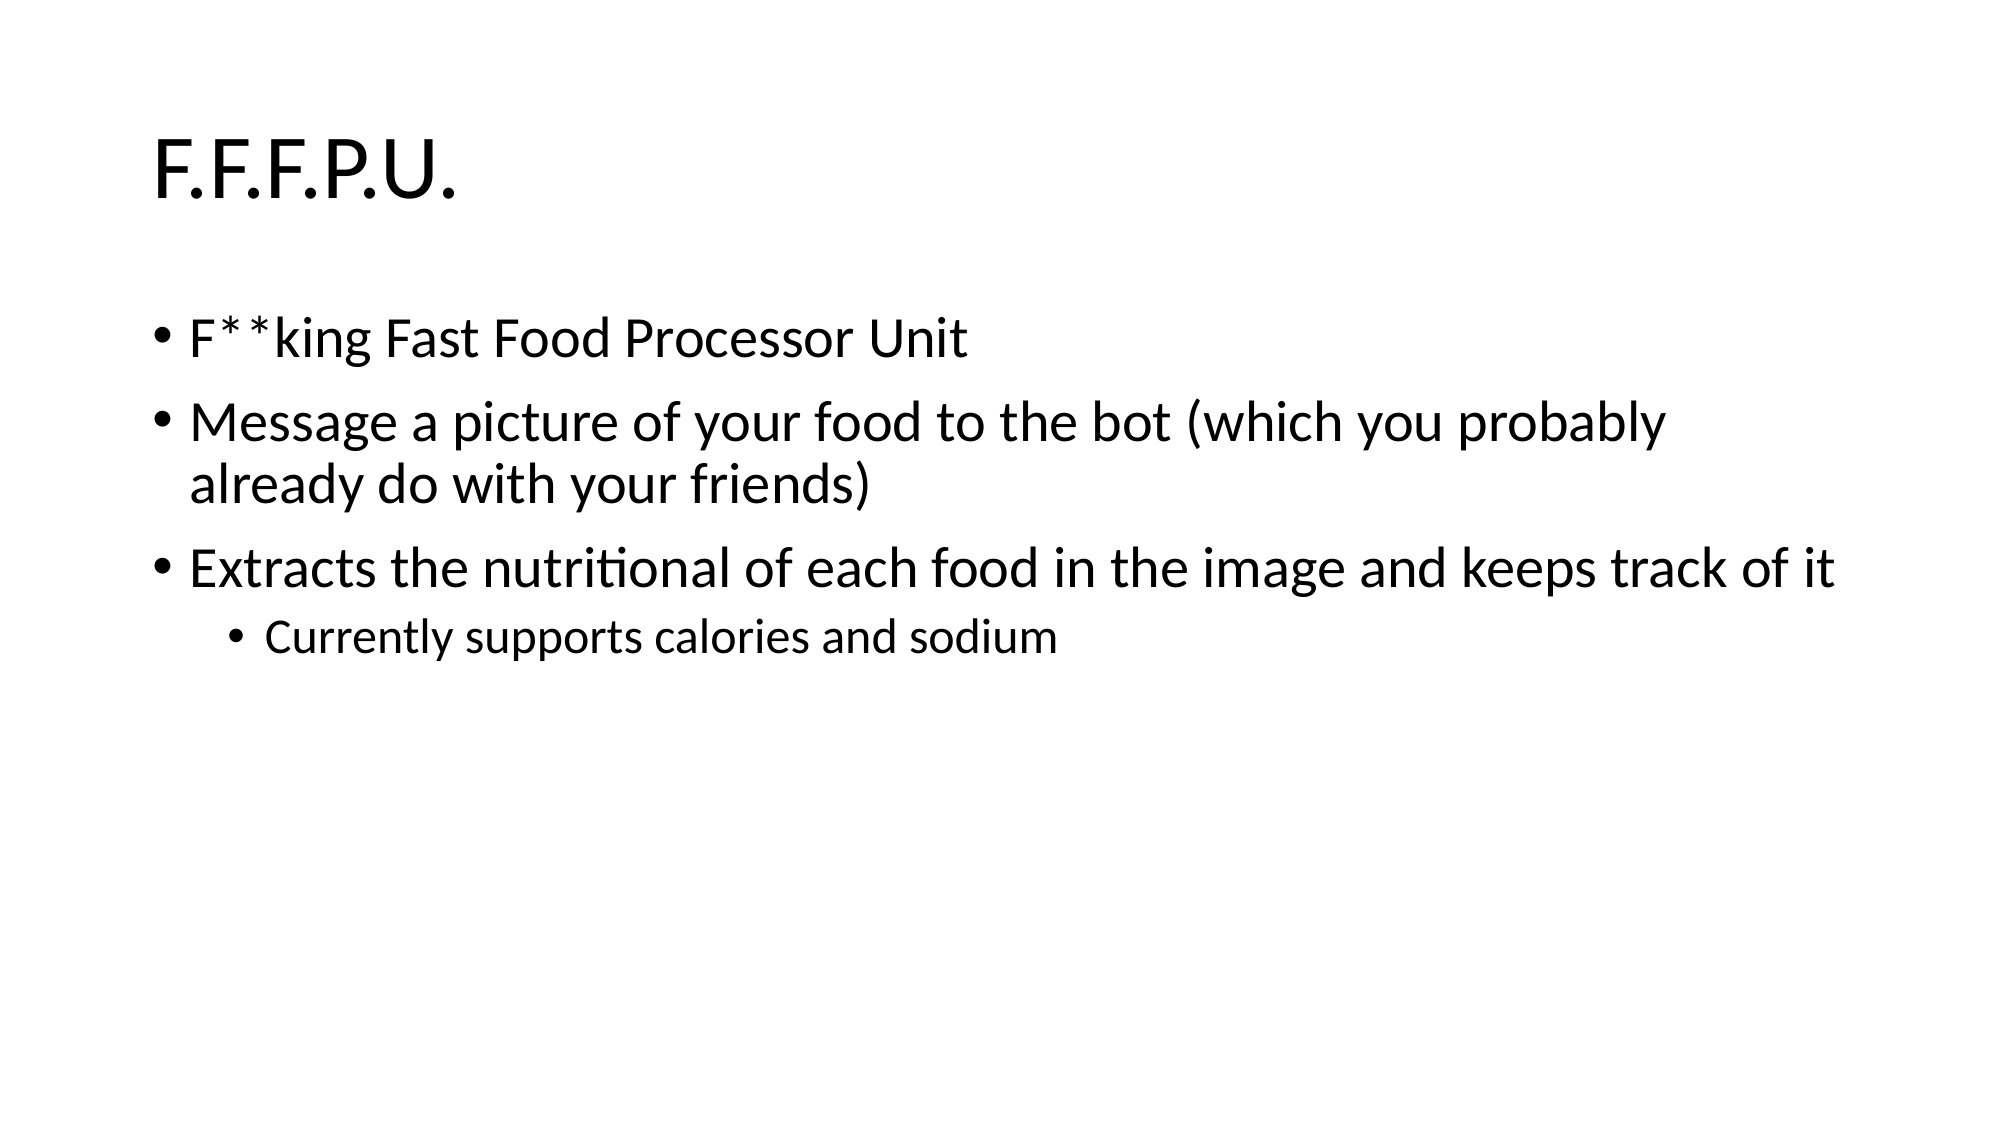

# F.F.F.P.U.
F**king Fast Food Processor Unit
Message a picture of your food to the bot (which you probably already do with your friends)
Extracts the nutritional of each food in the image and keeps track of it
Currently supports calories and sodium